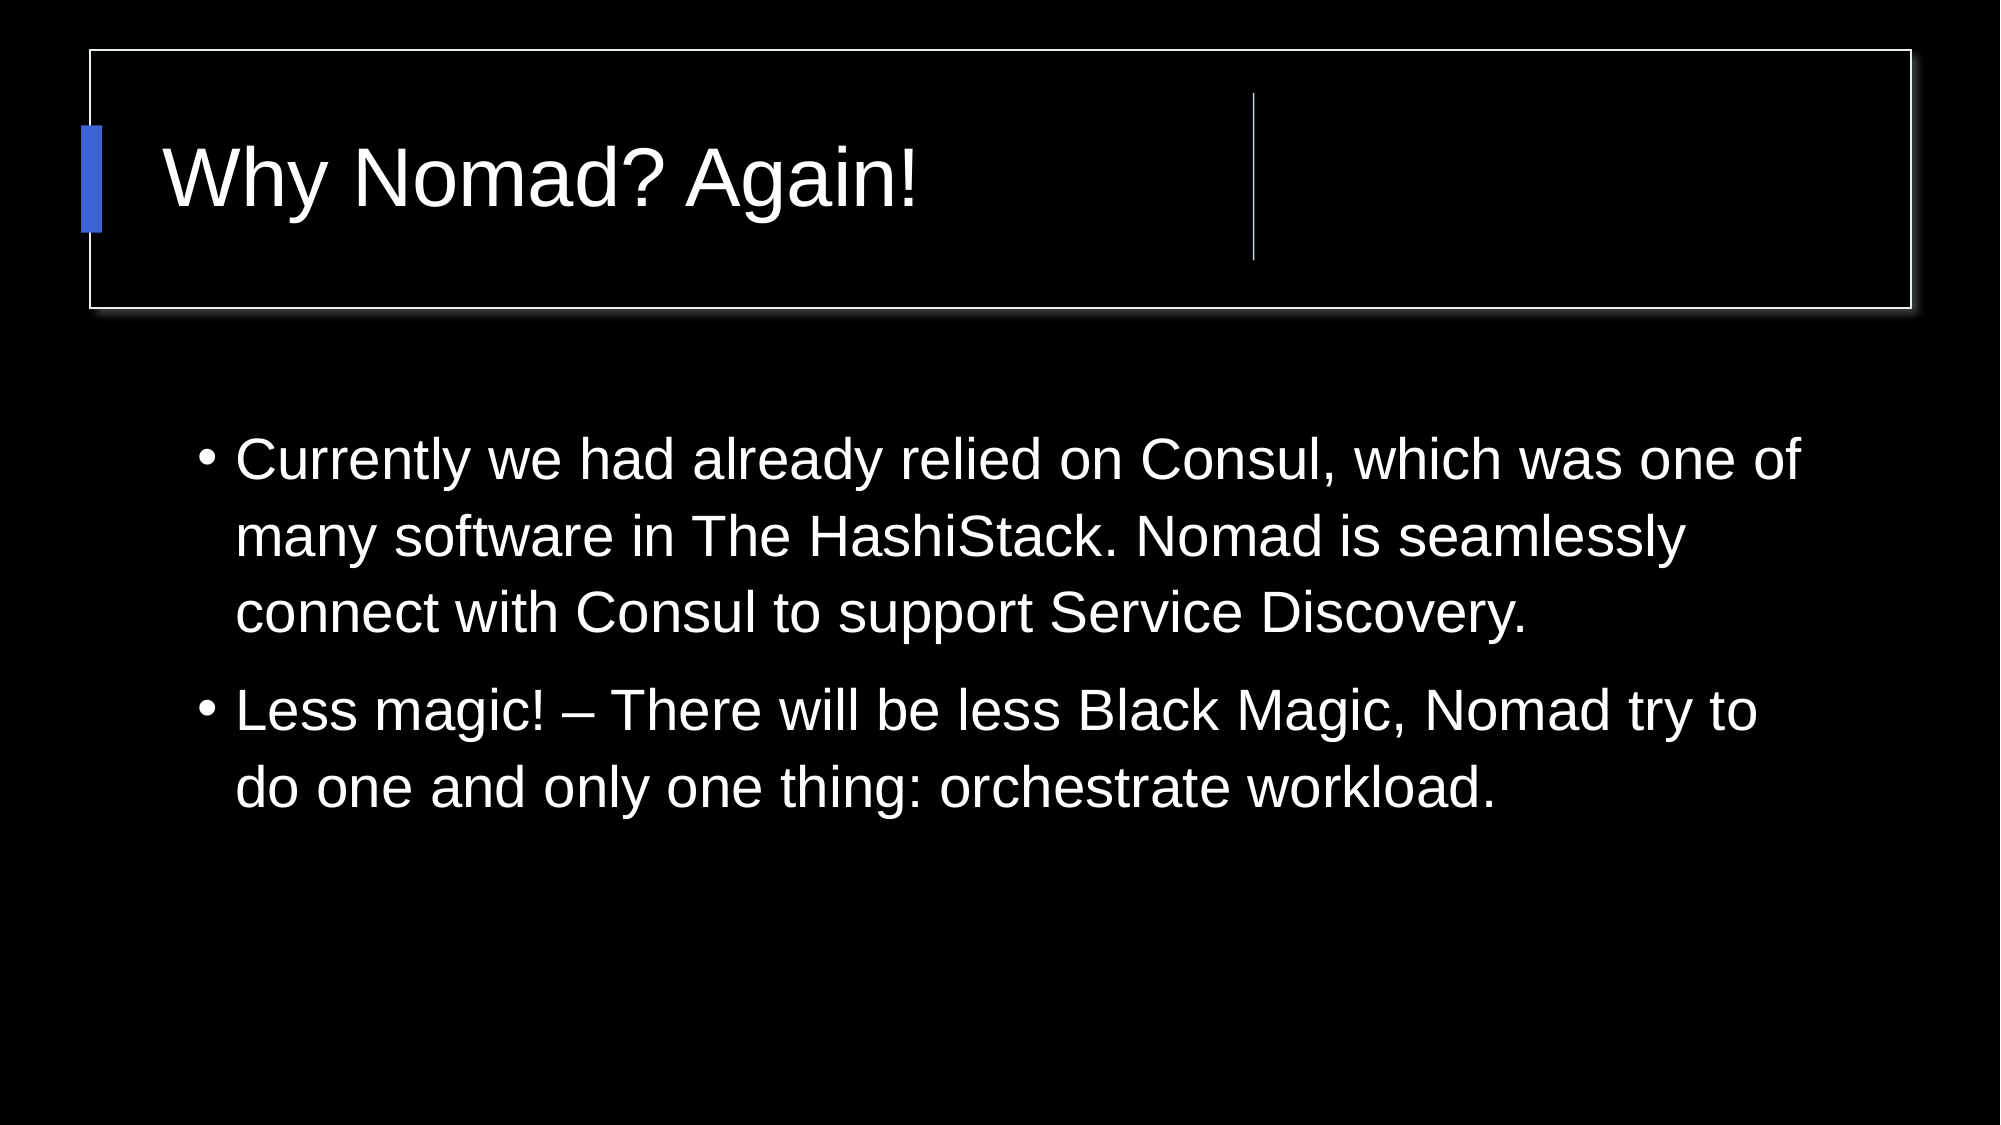

# Why Nomad? Again!

Currently we had already relied on Consul, which was one of many software in The HashiStack. Nomad is seamlessly connect with Consul to support Service Discovery.
Less magic! – There will be less Black Magic, Nomad try to do one and only one thing: orchestrate workload.